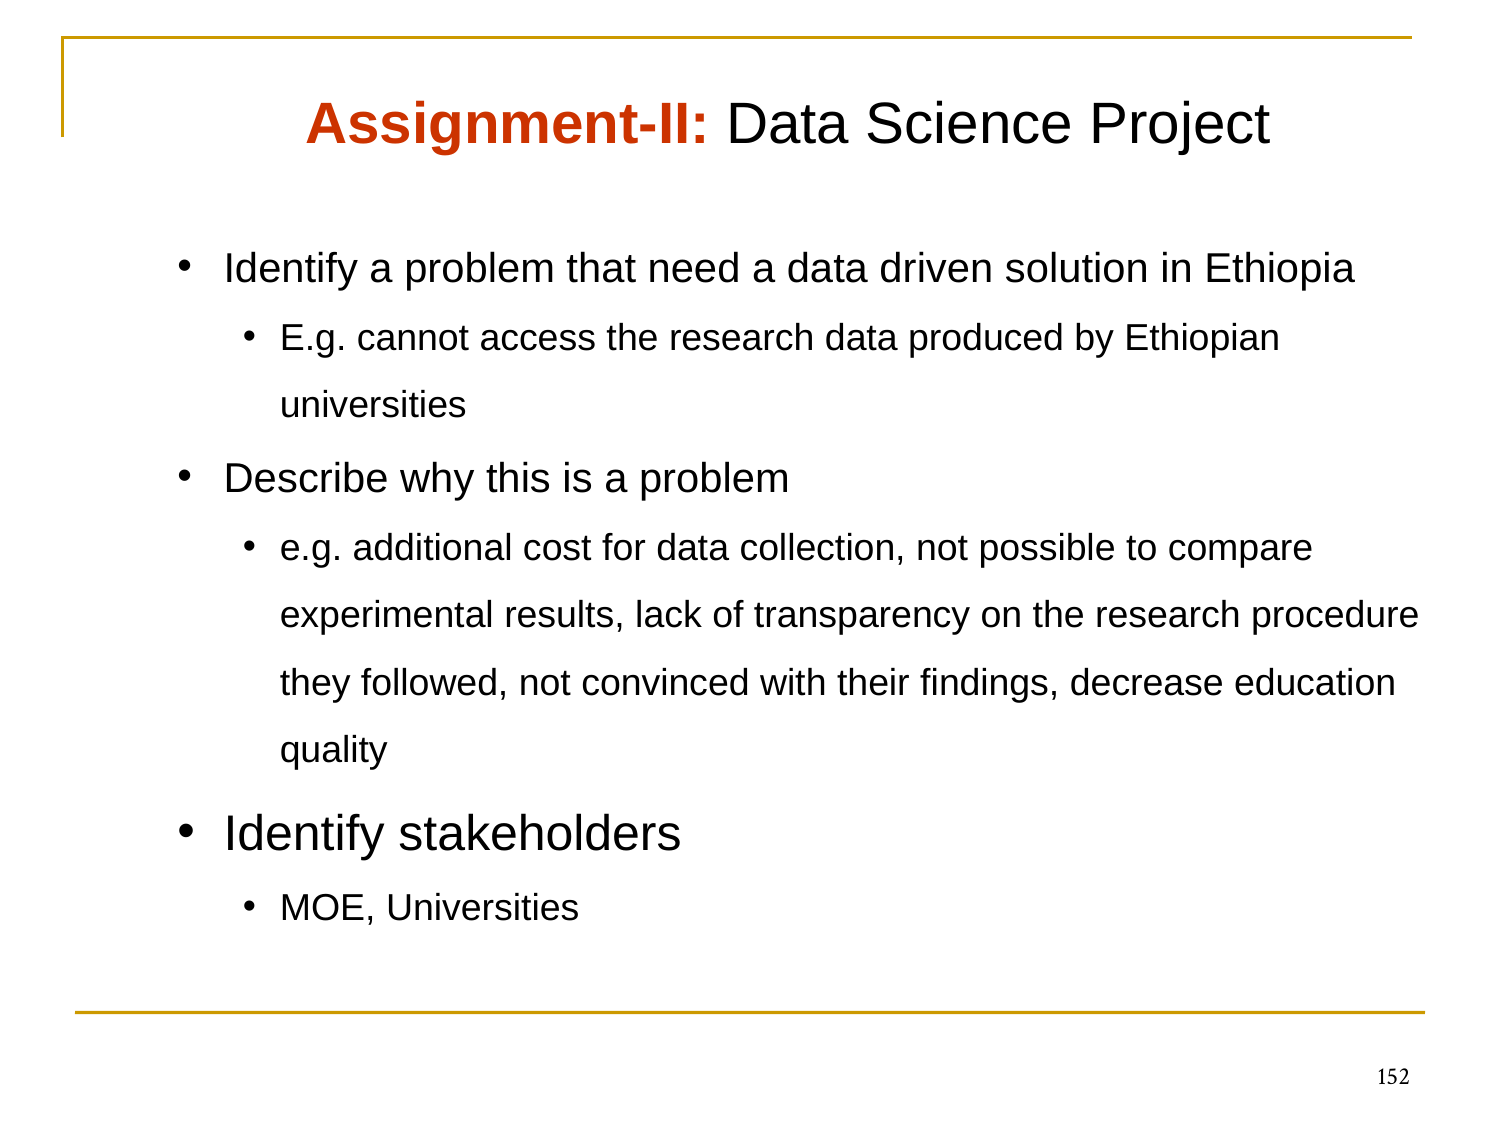

Assignment-II: Data Science Project
Identify a problem that need a data driven solution in Ethiopia
E.g. cannot access the research data produced by Ethiopian universities
Describe why this is a problem
e.g. additional cost for data collection, not possible to compare experimental results, lack of transparency on the research procedure they followed, not convinced with their findings, decrease education quality
Identify stakeholders
MOE, Universities

152